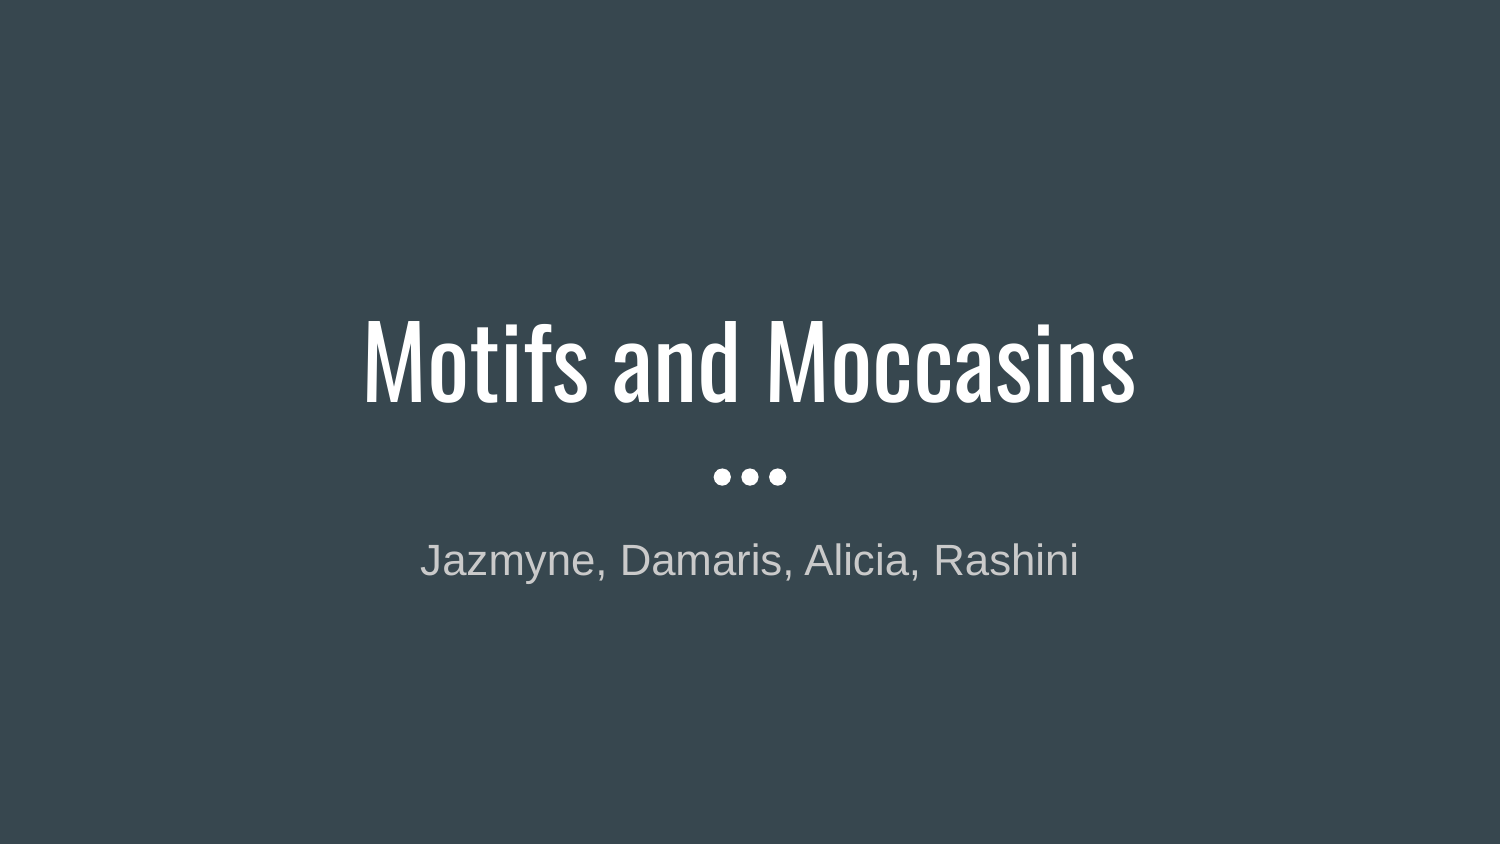

# Motifs and Moccasins
Jazmyne, Damaris, Alicia, Rashini